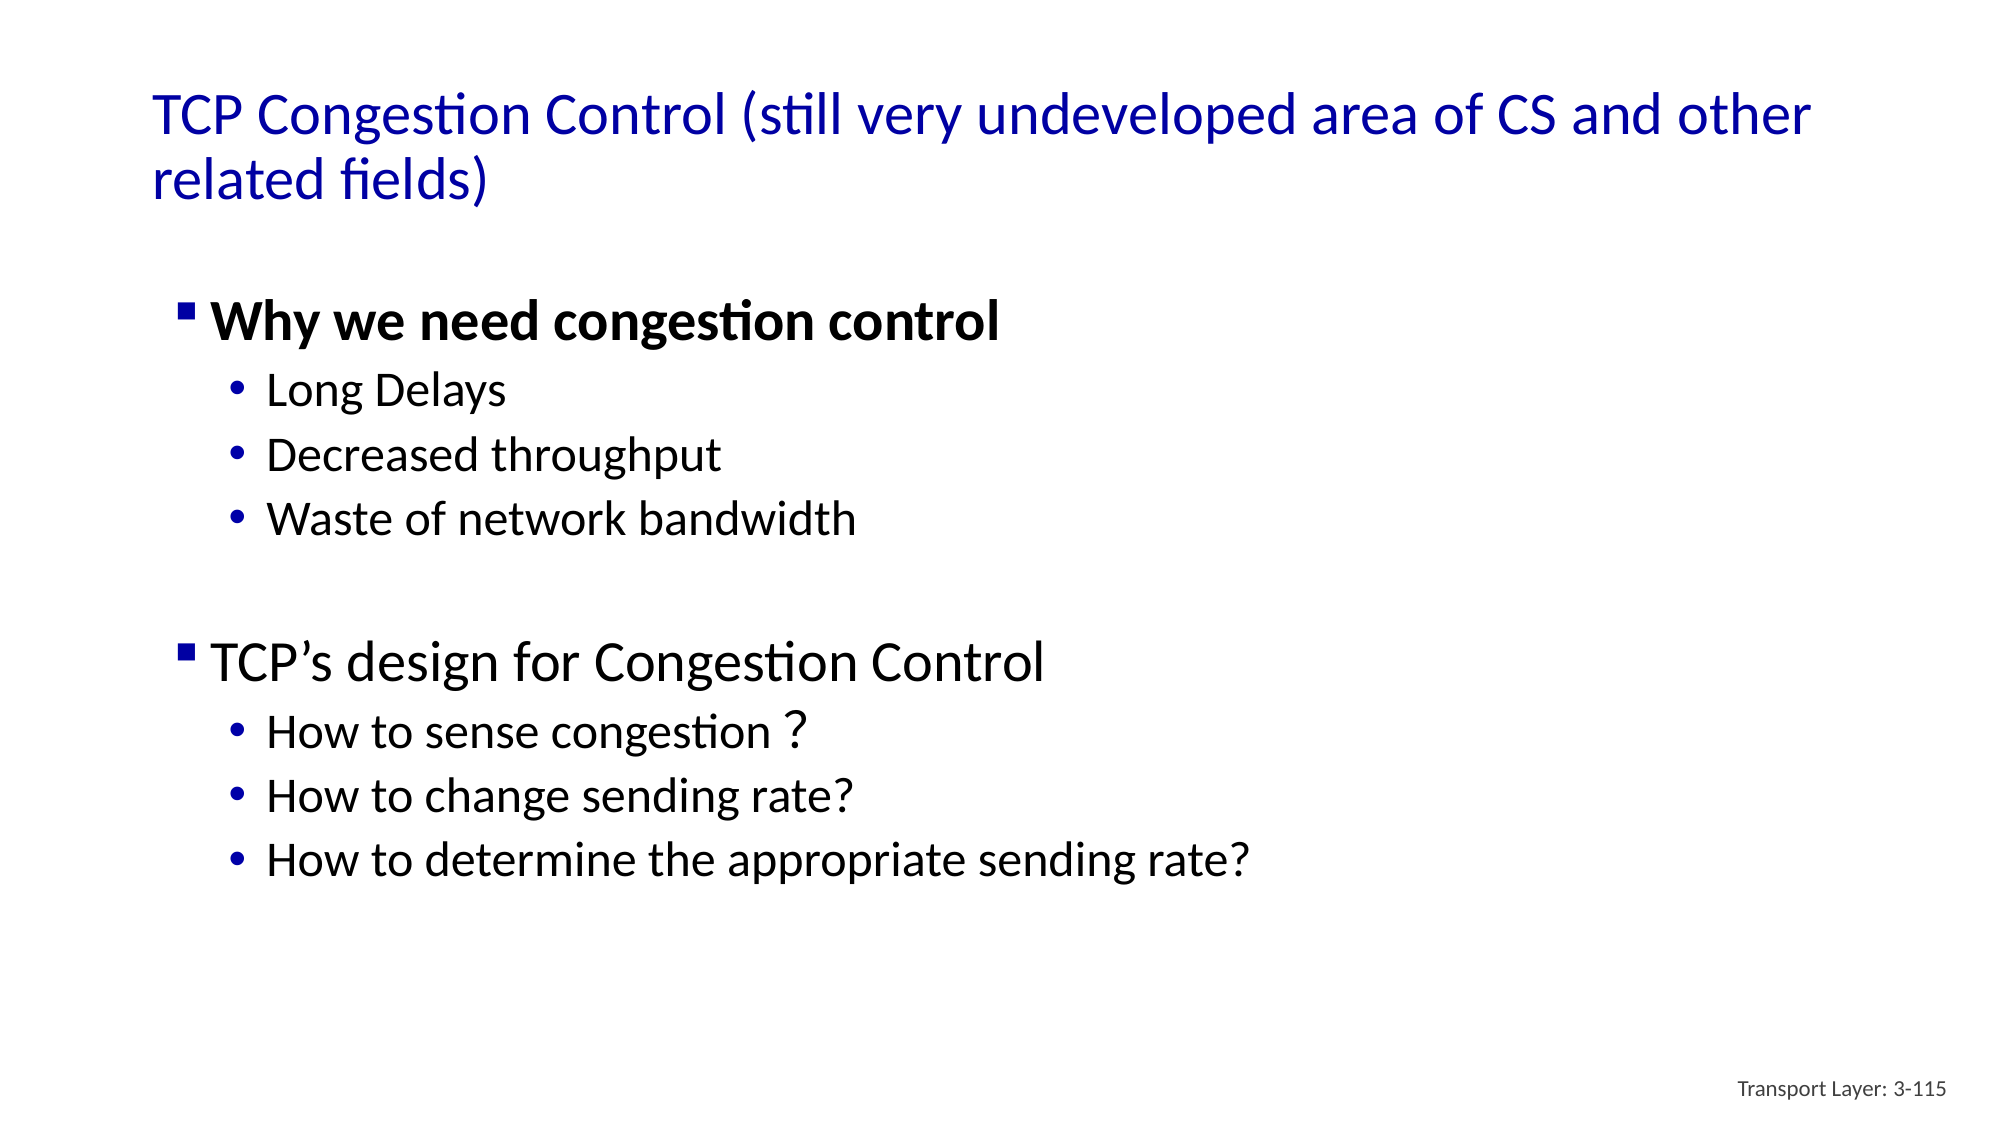

# TCP Congestion Control (still very undeveloped area of CS and other related fields)
Why we need congestion control
Long Delays
Decreased throughput
Waste of network bandwidth

TCP’s design for Congestion Control
How to sense congestion？
How to change sending rate?
How to determine the appropriate sending rate?

Transport Layer: 3-115